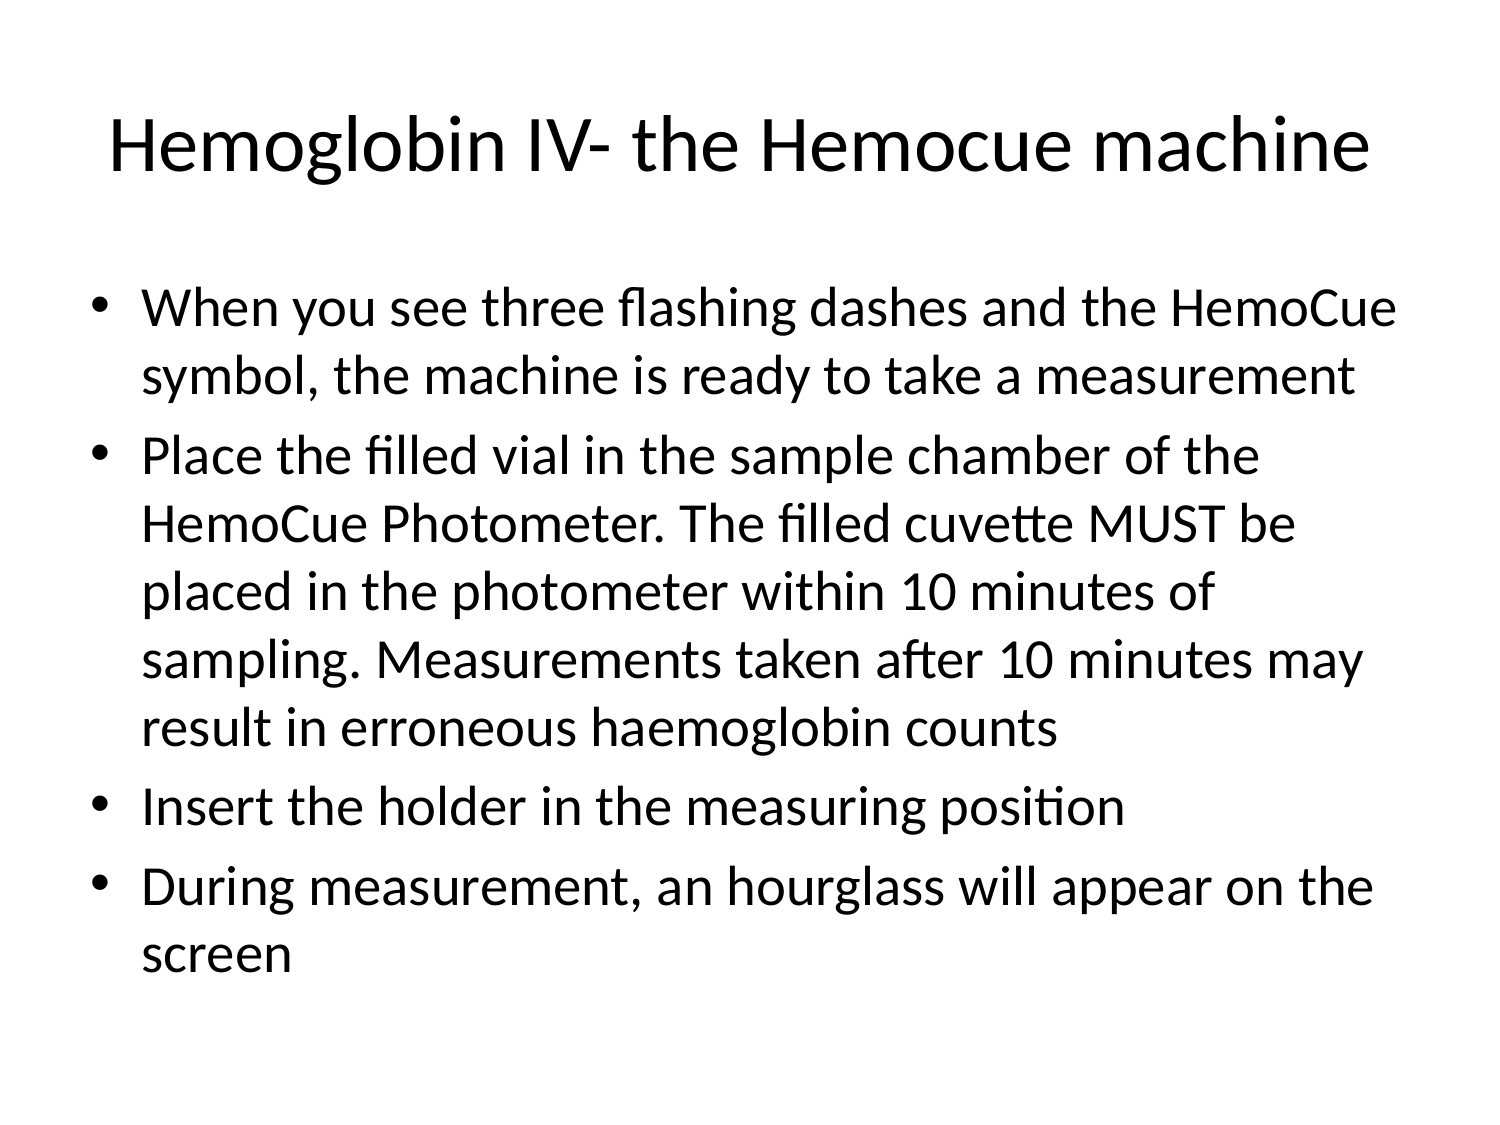

# Hemoglobin IV- the Hemocue machine
When you see three flashing dashes and the HemoCue symbol, the machine is ready to take a measurement
Place the filled vial in the sample chamber of the HemoCue Photometer. The filled cuvette MUST be placed in the photometer within 10 minutes of sampling. Measurements taken after 10 minutes may result in erroneous haemoglobin counts
Insert the holder in the measuring position
During measurement, an hourglass will appear on the screen